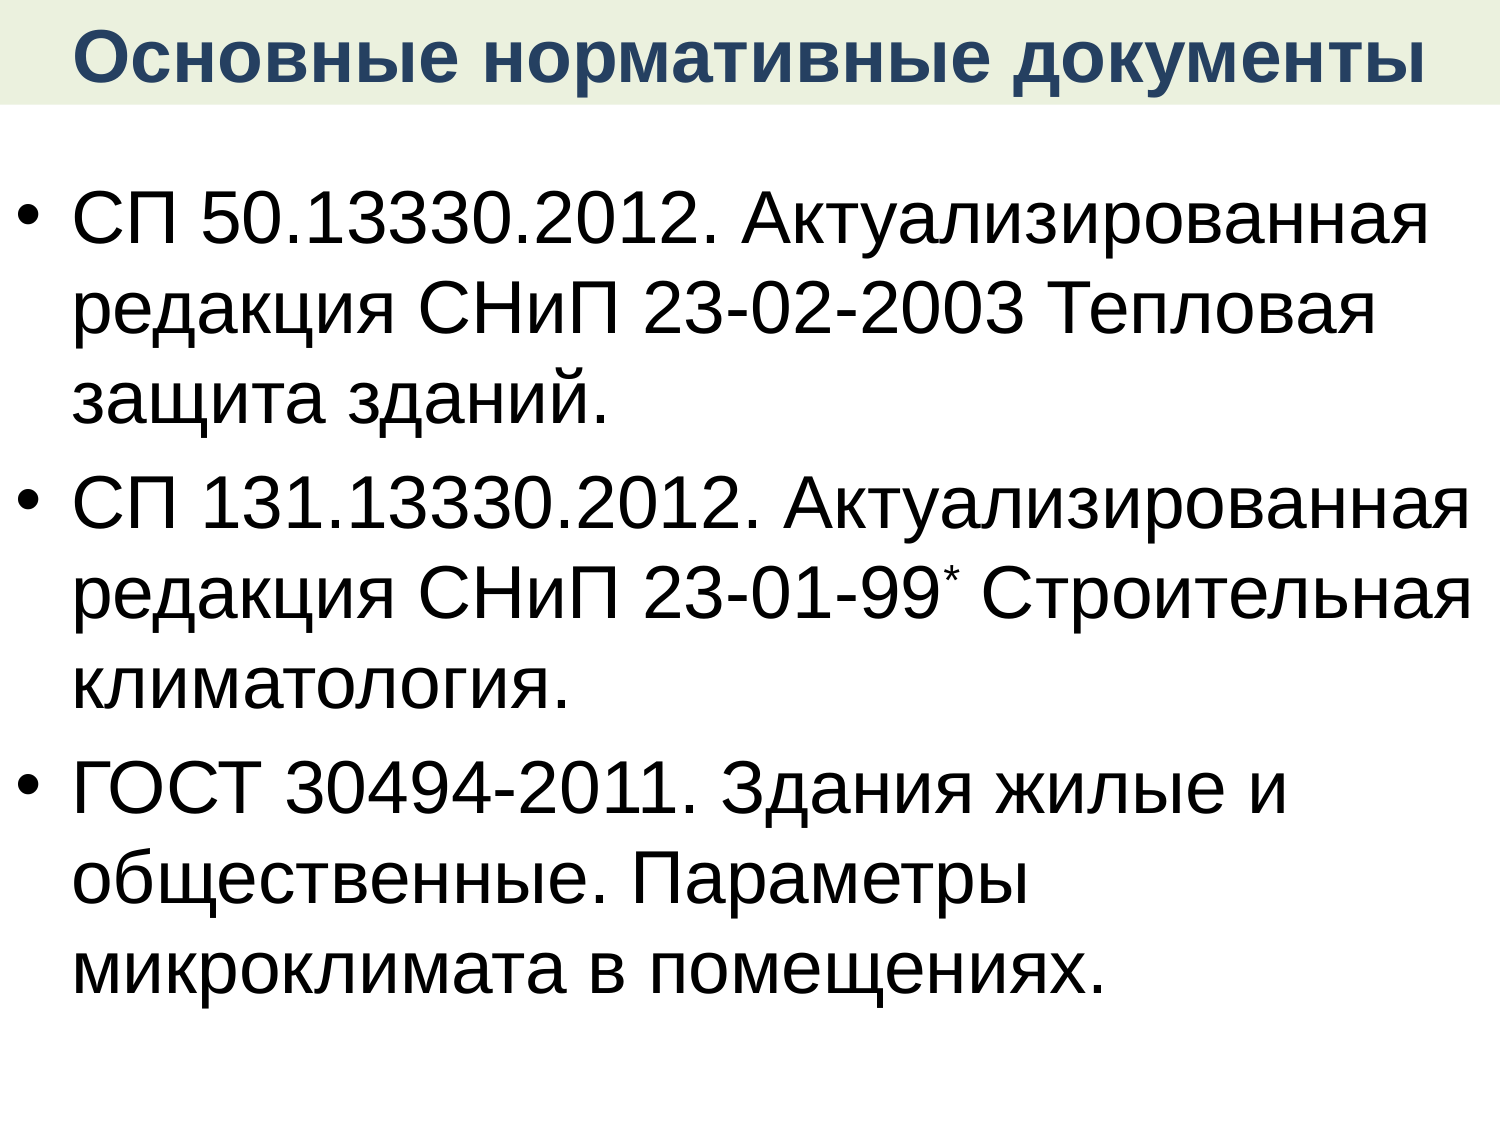

Основные нормативные документы
СП 50.13330.2012. Актуализированная редакция СНиП 23-02-2003 Тепловая защита зданий.
СП 131.13330.2012. Актуализированная редакция СНиП 23-01-99* Строительная климатология.
ГОСТ 30494-2011. Здания жилые и общественные. Параметры микроклимата в помещениях.